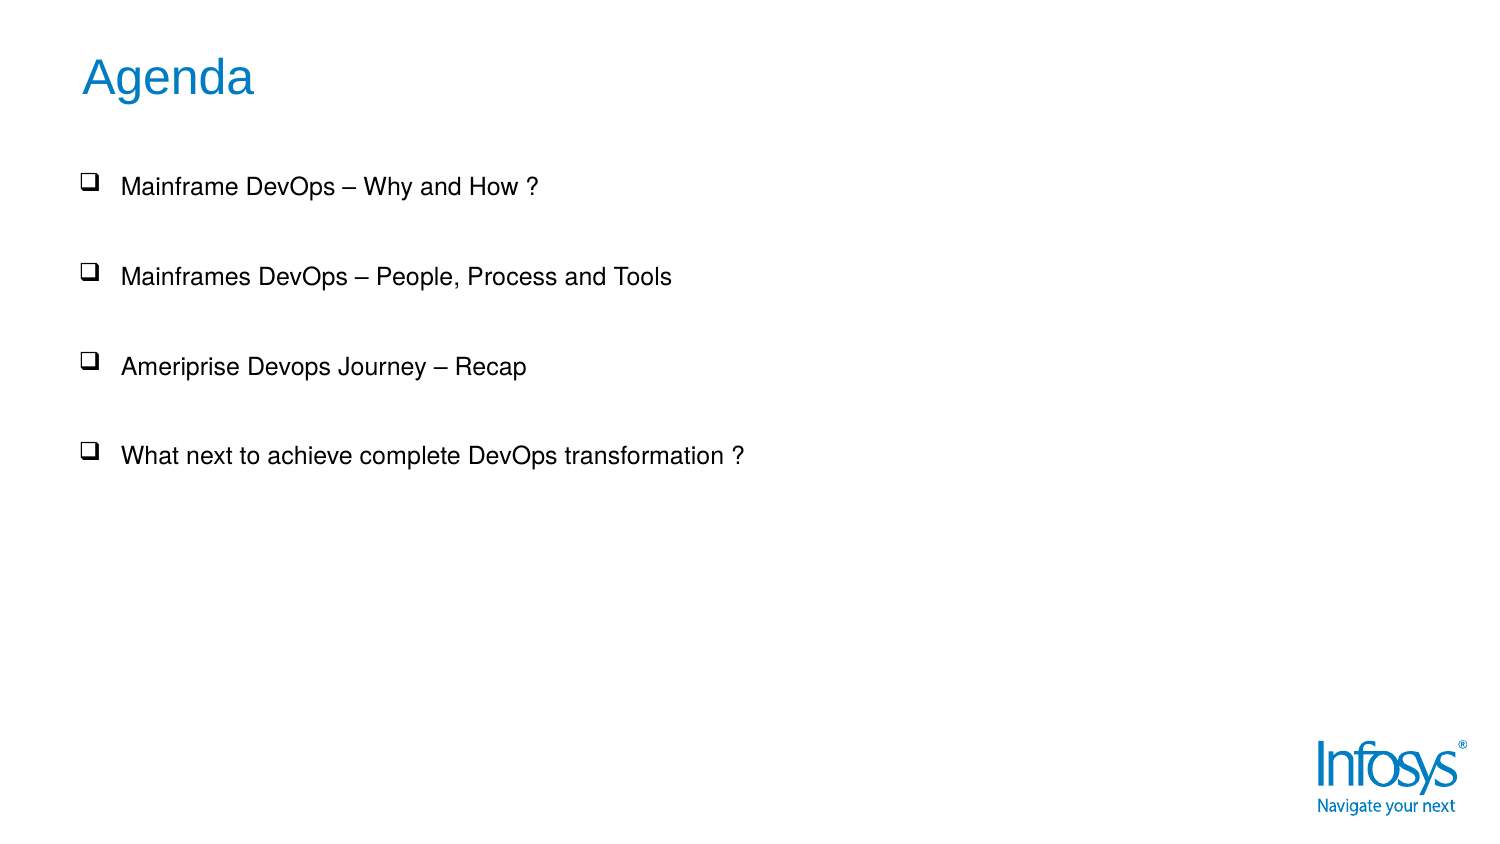

Agenda
Mainframe DevOps – Why and How ?

Mainframes DevOps – People, Process and Tools

Ameriprise Devops Journey – Recap

What next to achieve complete DevOps transformation ?